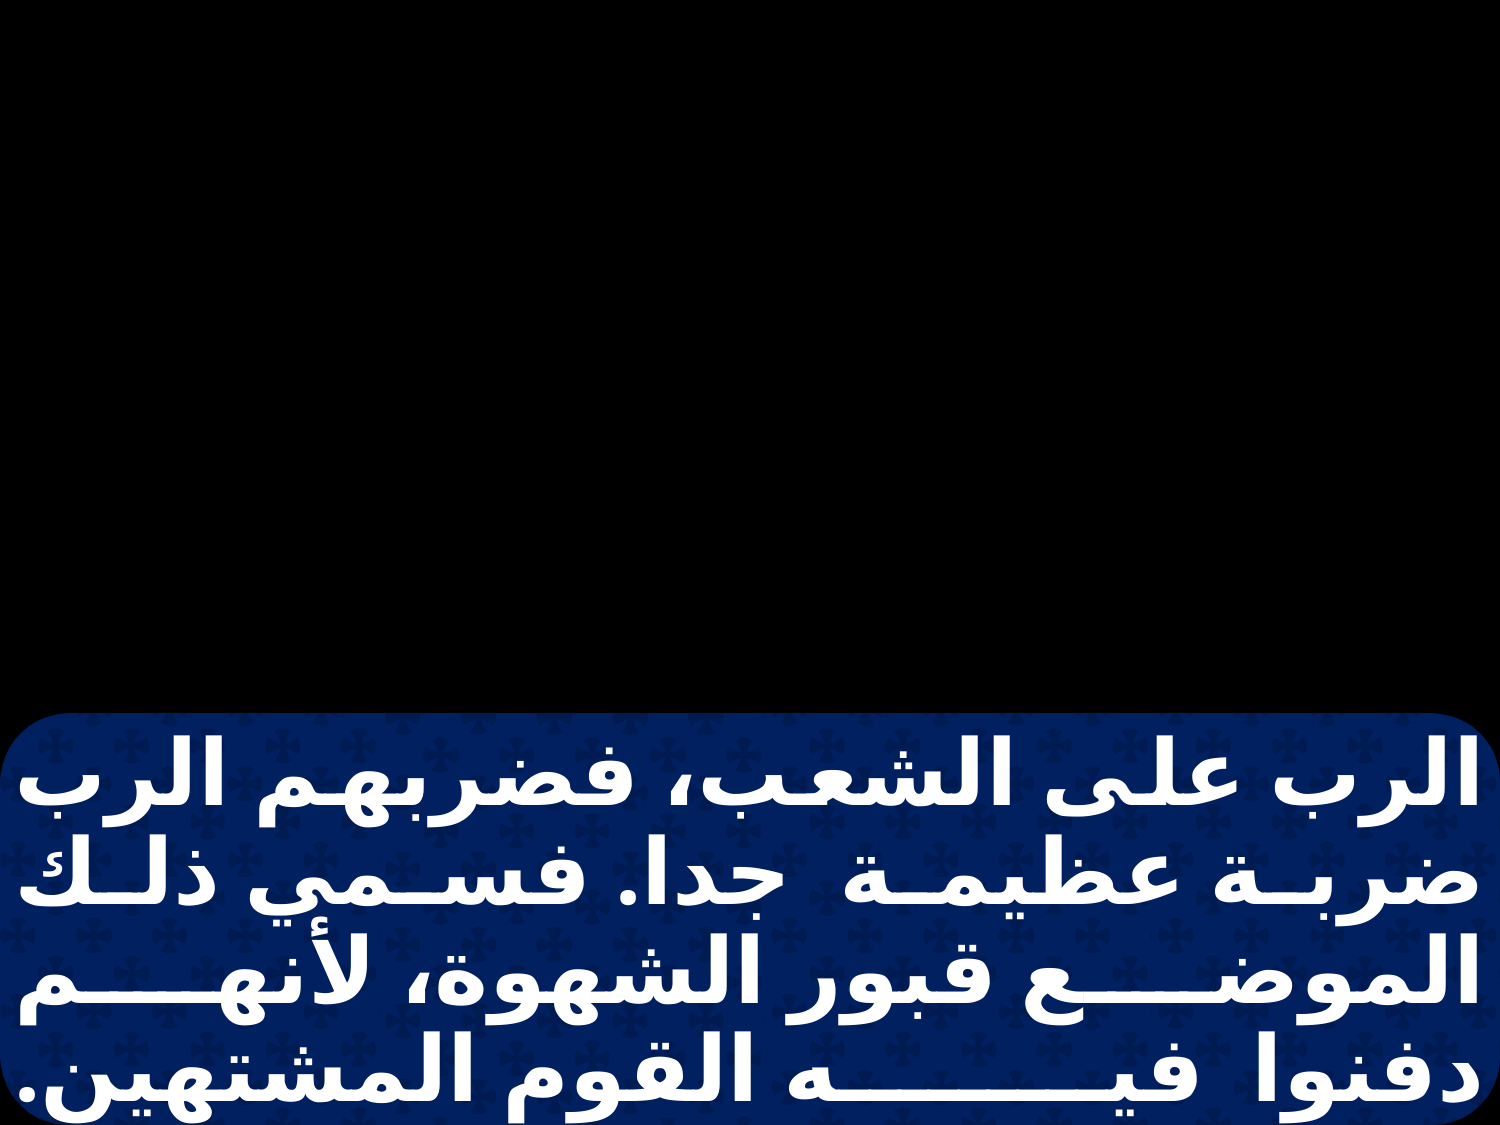

الرب على الشعب، فضربهم الرب ضربة عظيمة  جدا. فسمي ذلك الموضع قبور الشهوة، لأنهم دفنوا  فيه القوم المشتهين. ورحل الشعب من قبور  الشهوة إلى حضروت، فأقاموا هناك.